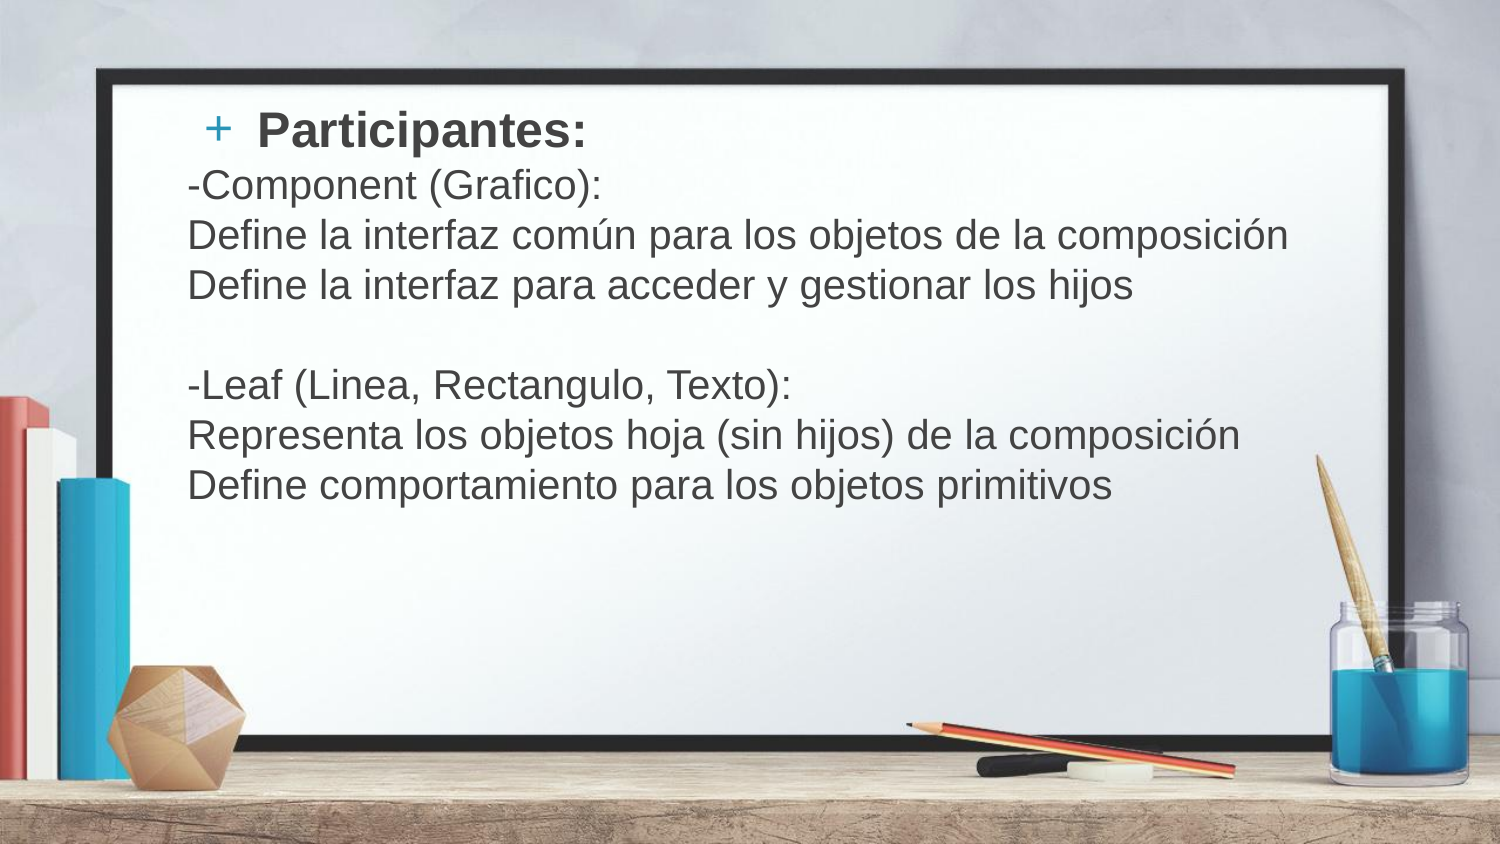

Participantes:
-Component (Grafico):
Define la interfaz común para los objetos de la composición
Define la interfaz para acceder y gestionar los hijos

-Leaf (Linea, Rectangulo, Texto):
Representa los objetos hoja (sin hijos) de la composición
Define comportamiento para los objetos primitivos